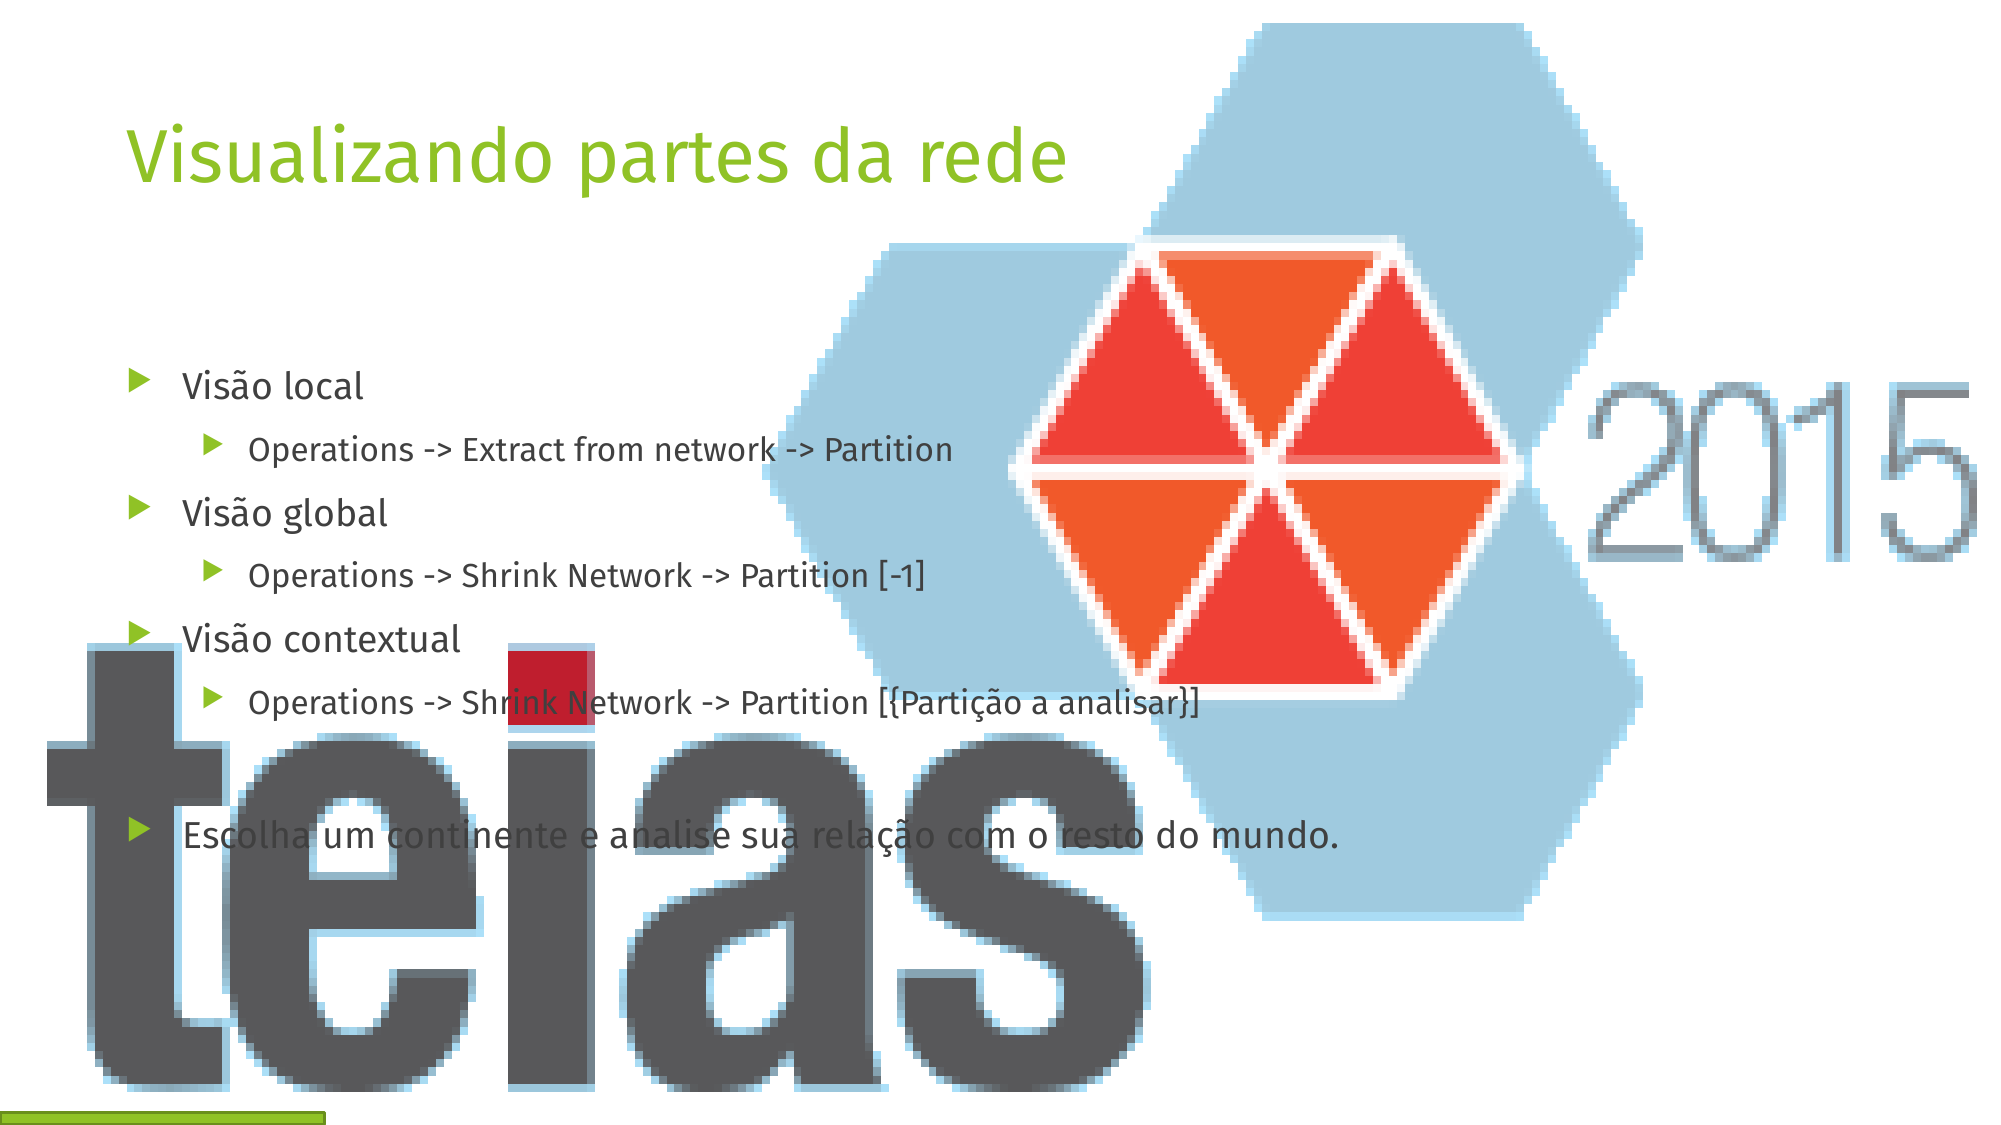

# Visualizando partes da rede
Visão local
Operations -> Extract from network -> Partition
Visão global
Operations -> Shrink Network -> Partition [-1]
Visão contextual
Operations -> Shrink Network -> Partition [{Partição a analisar}]

Escolha um continente e analise sua relação com o resto do mundo.